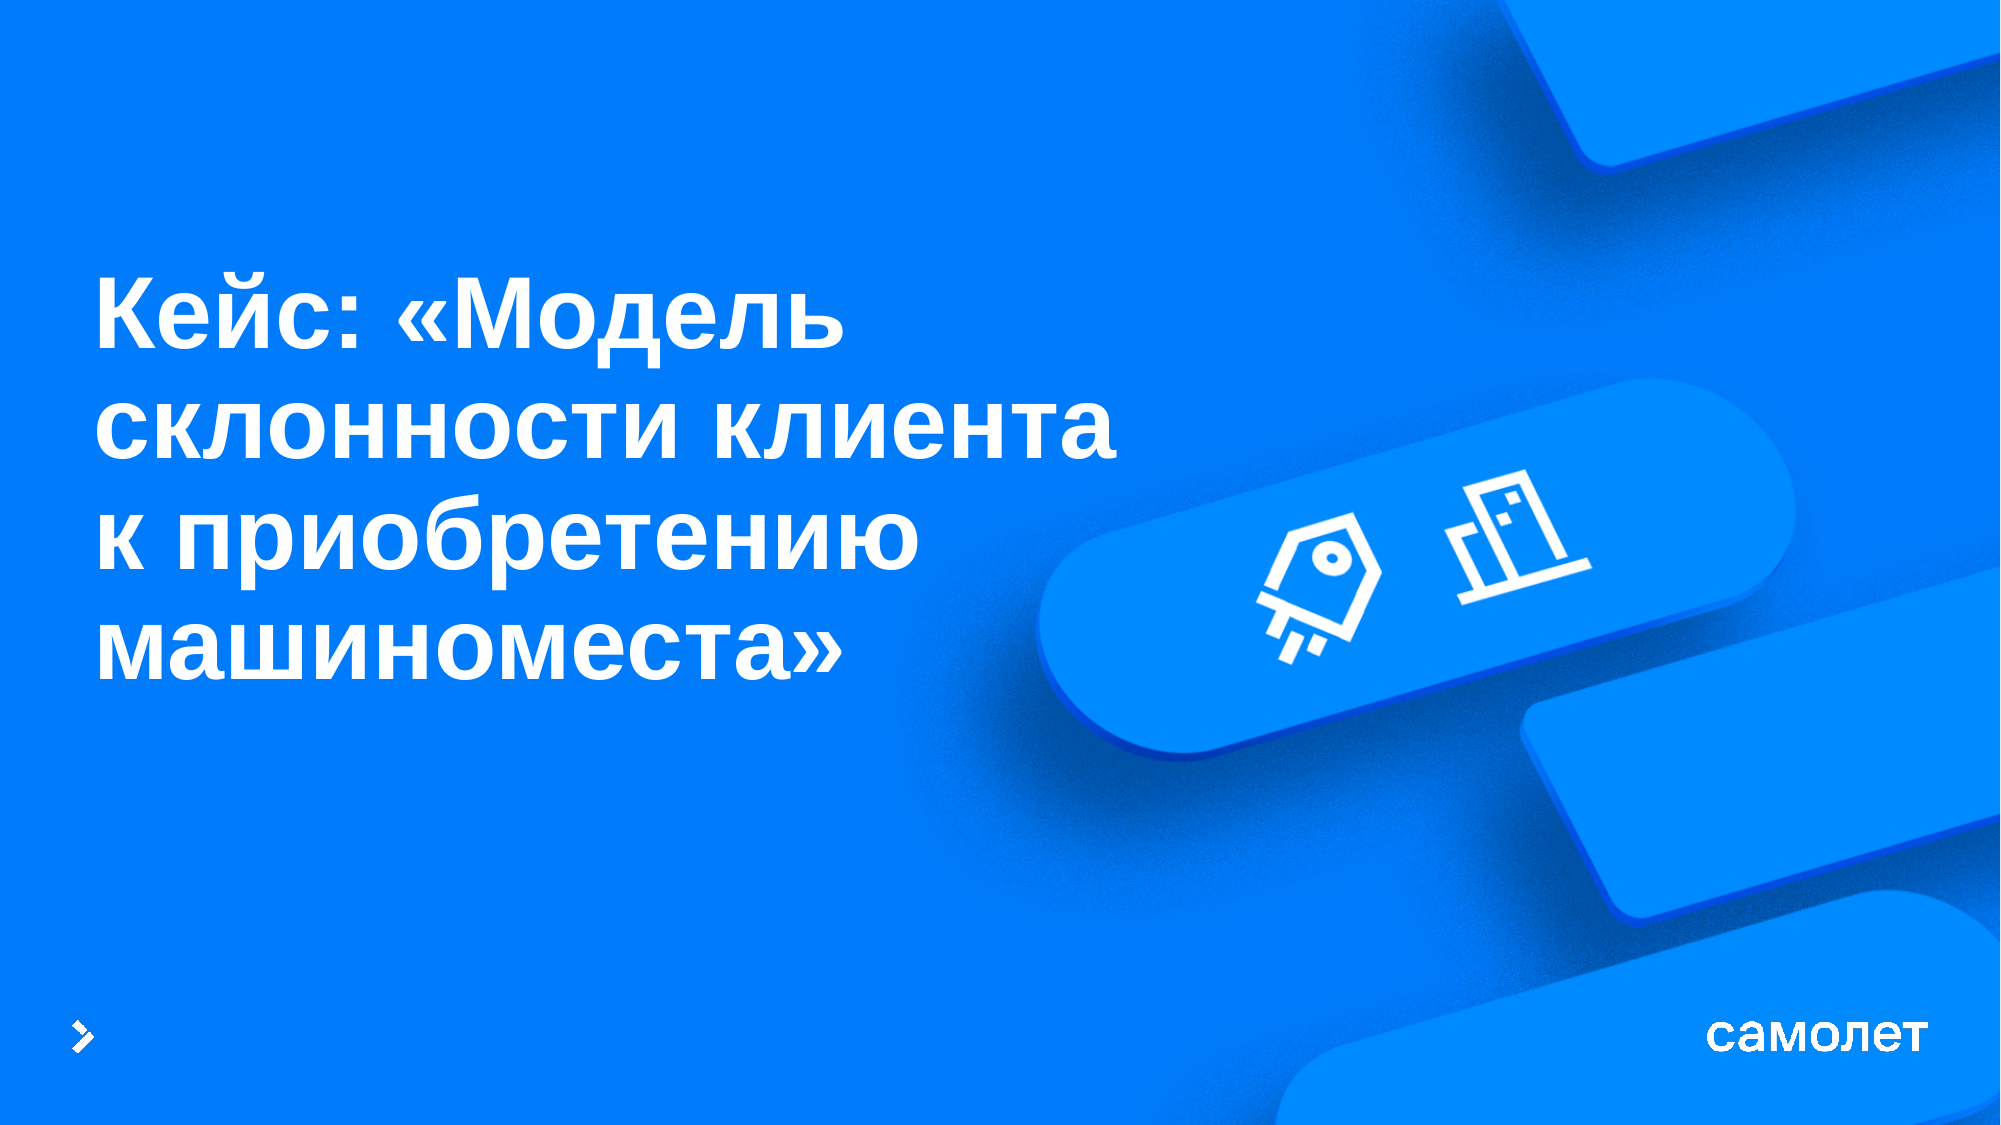

# Кейс: «Модель склонности клиента к приобретению машиноместа»